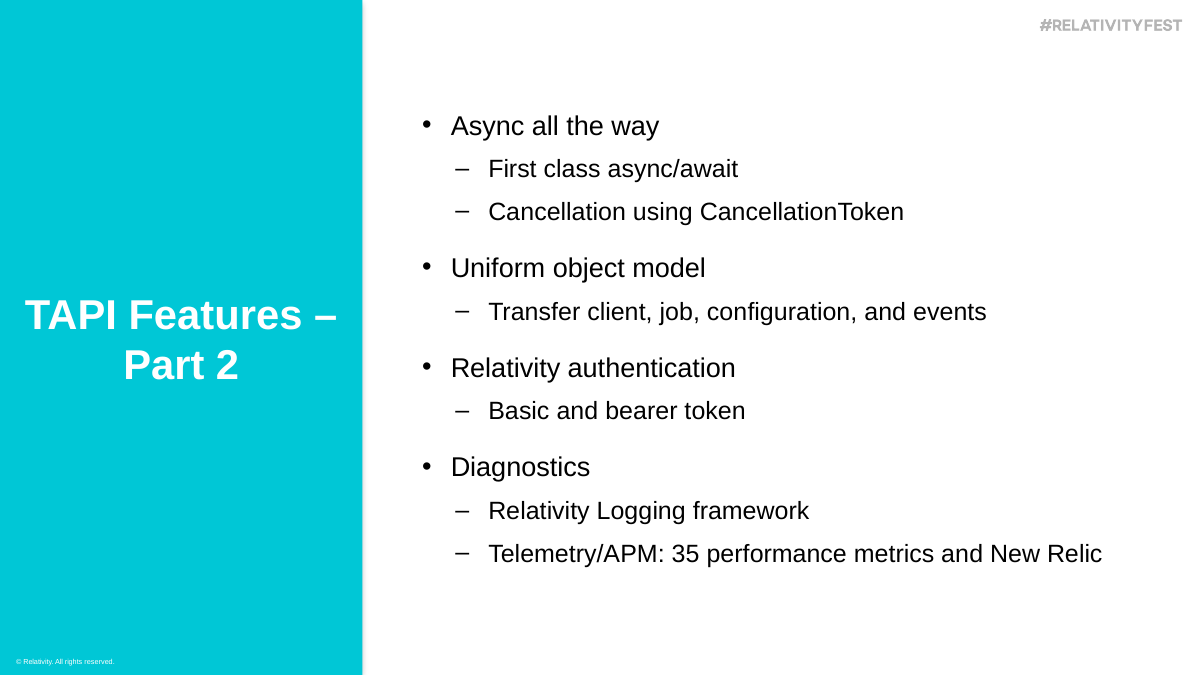

Async all the way
First class async/await
Cancellation using CancellationToken
Uniform object model
Transfer client, job, configuration, and events
Relativity authentication
Basic and bearer token
Diagnostics
Relativity Logging framework
Telemetry/APM: 35 performance metrics and New Relic
TAPI Features – Part 2